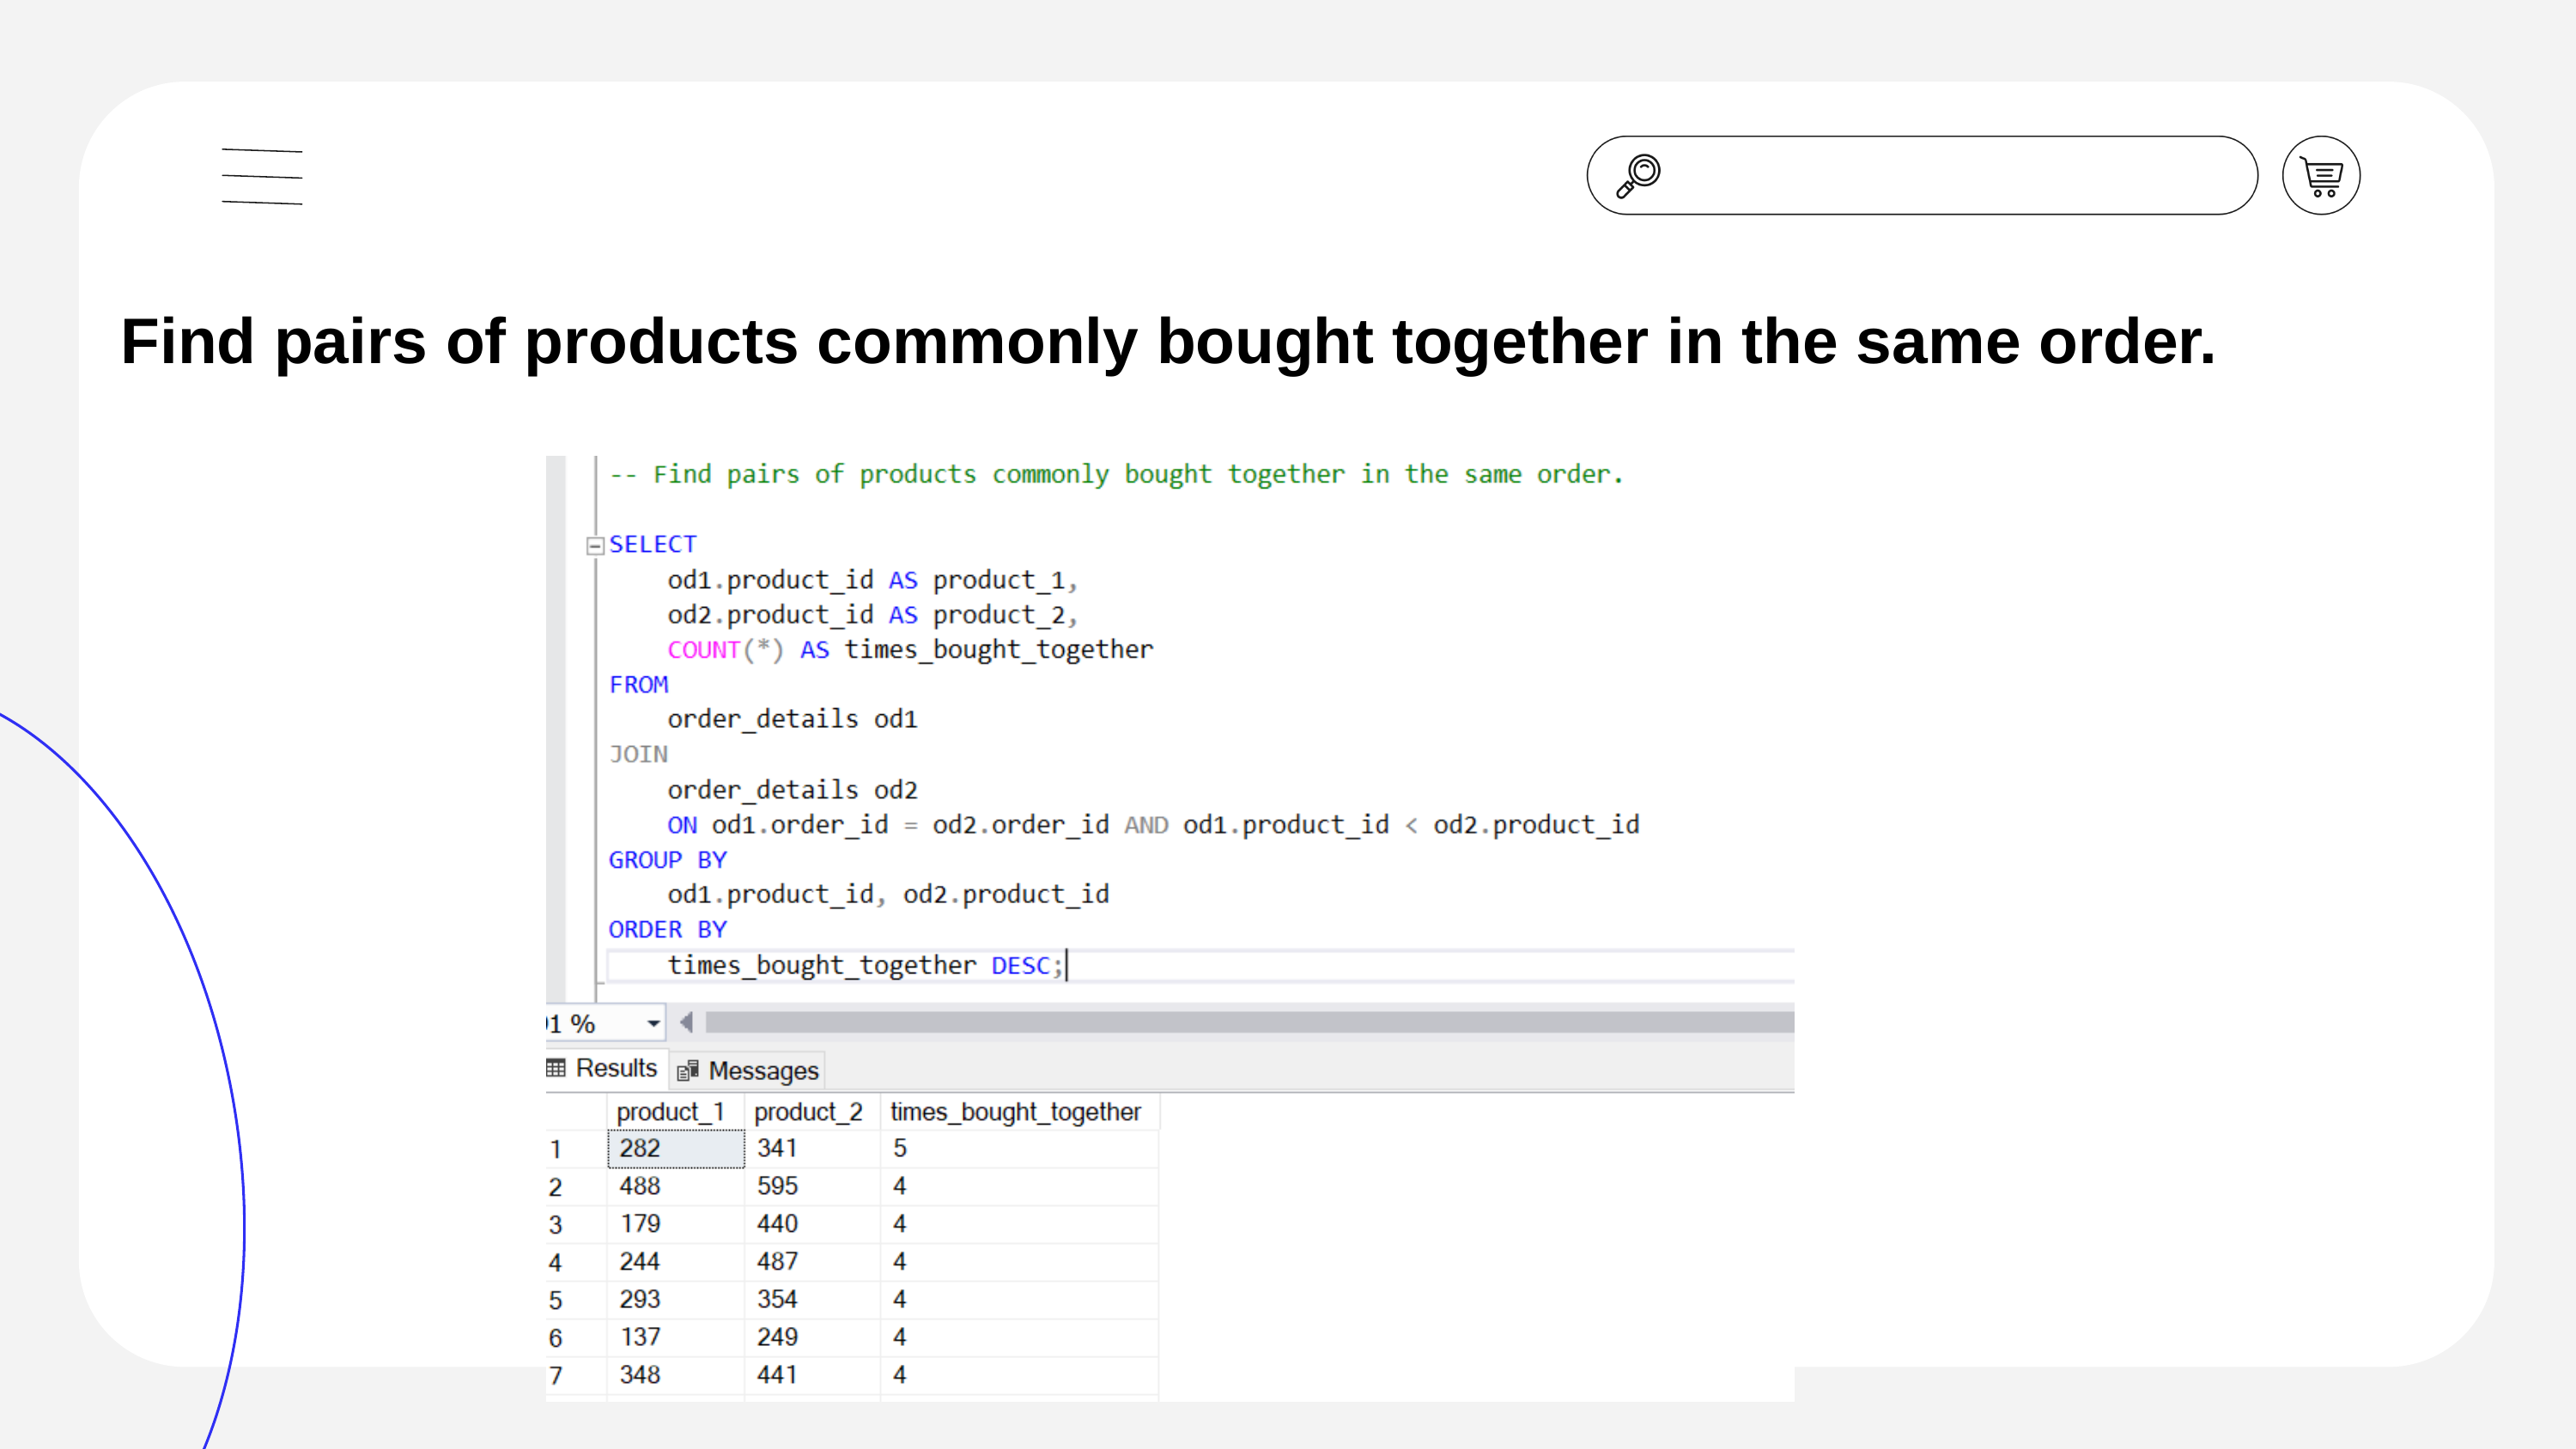

Find pairs of products commonly bought together in the same order.